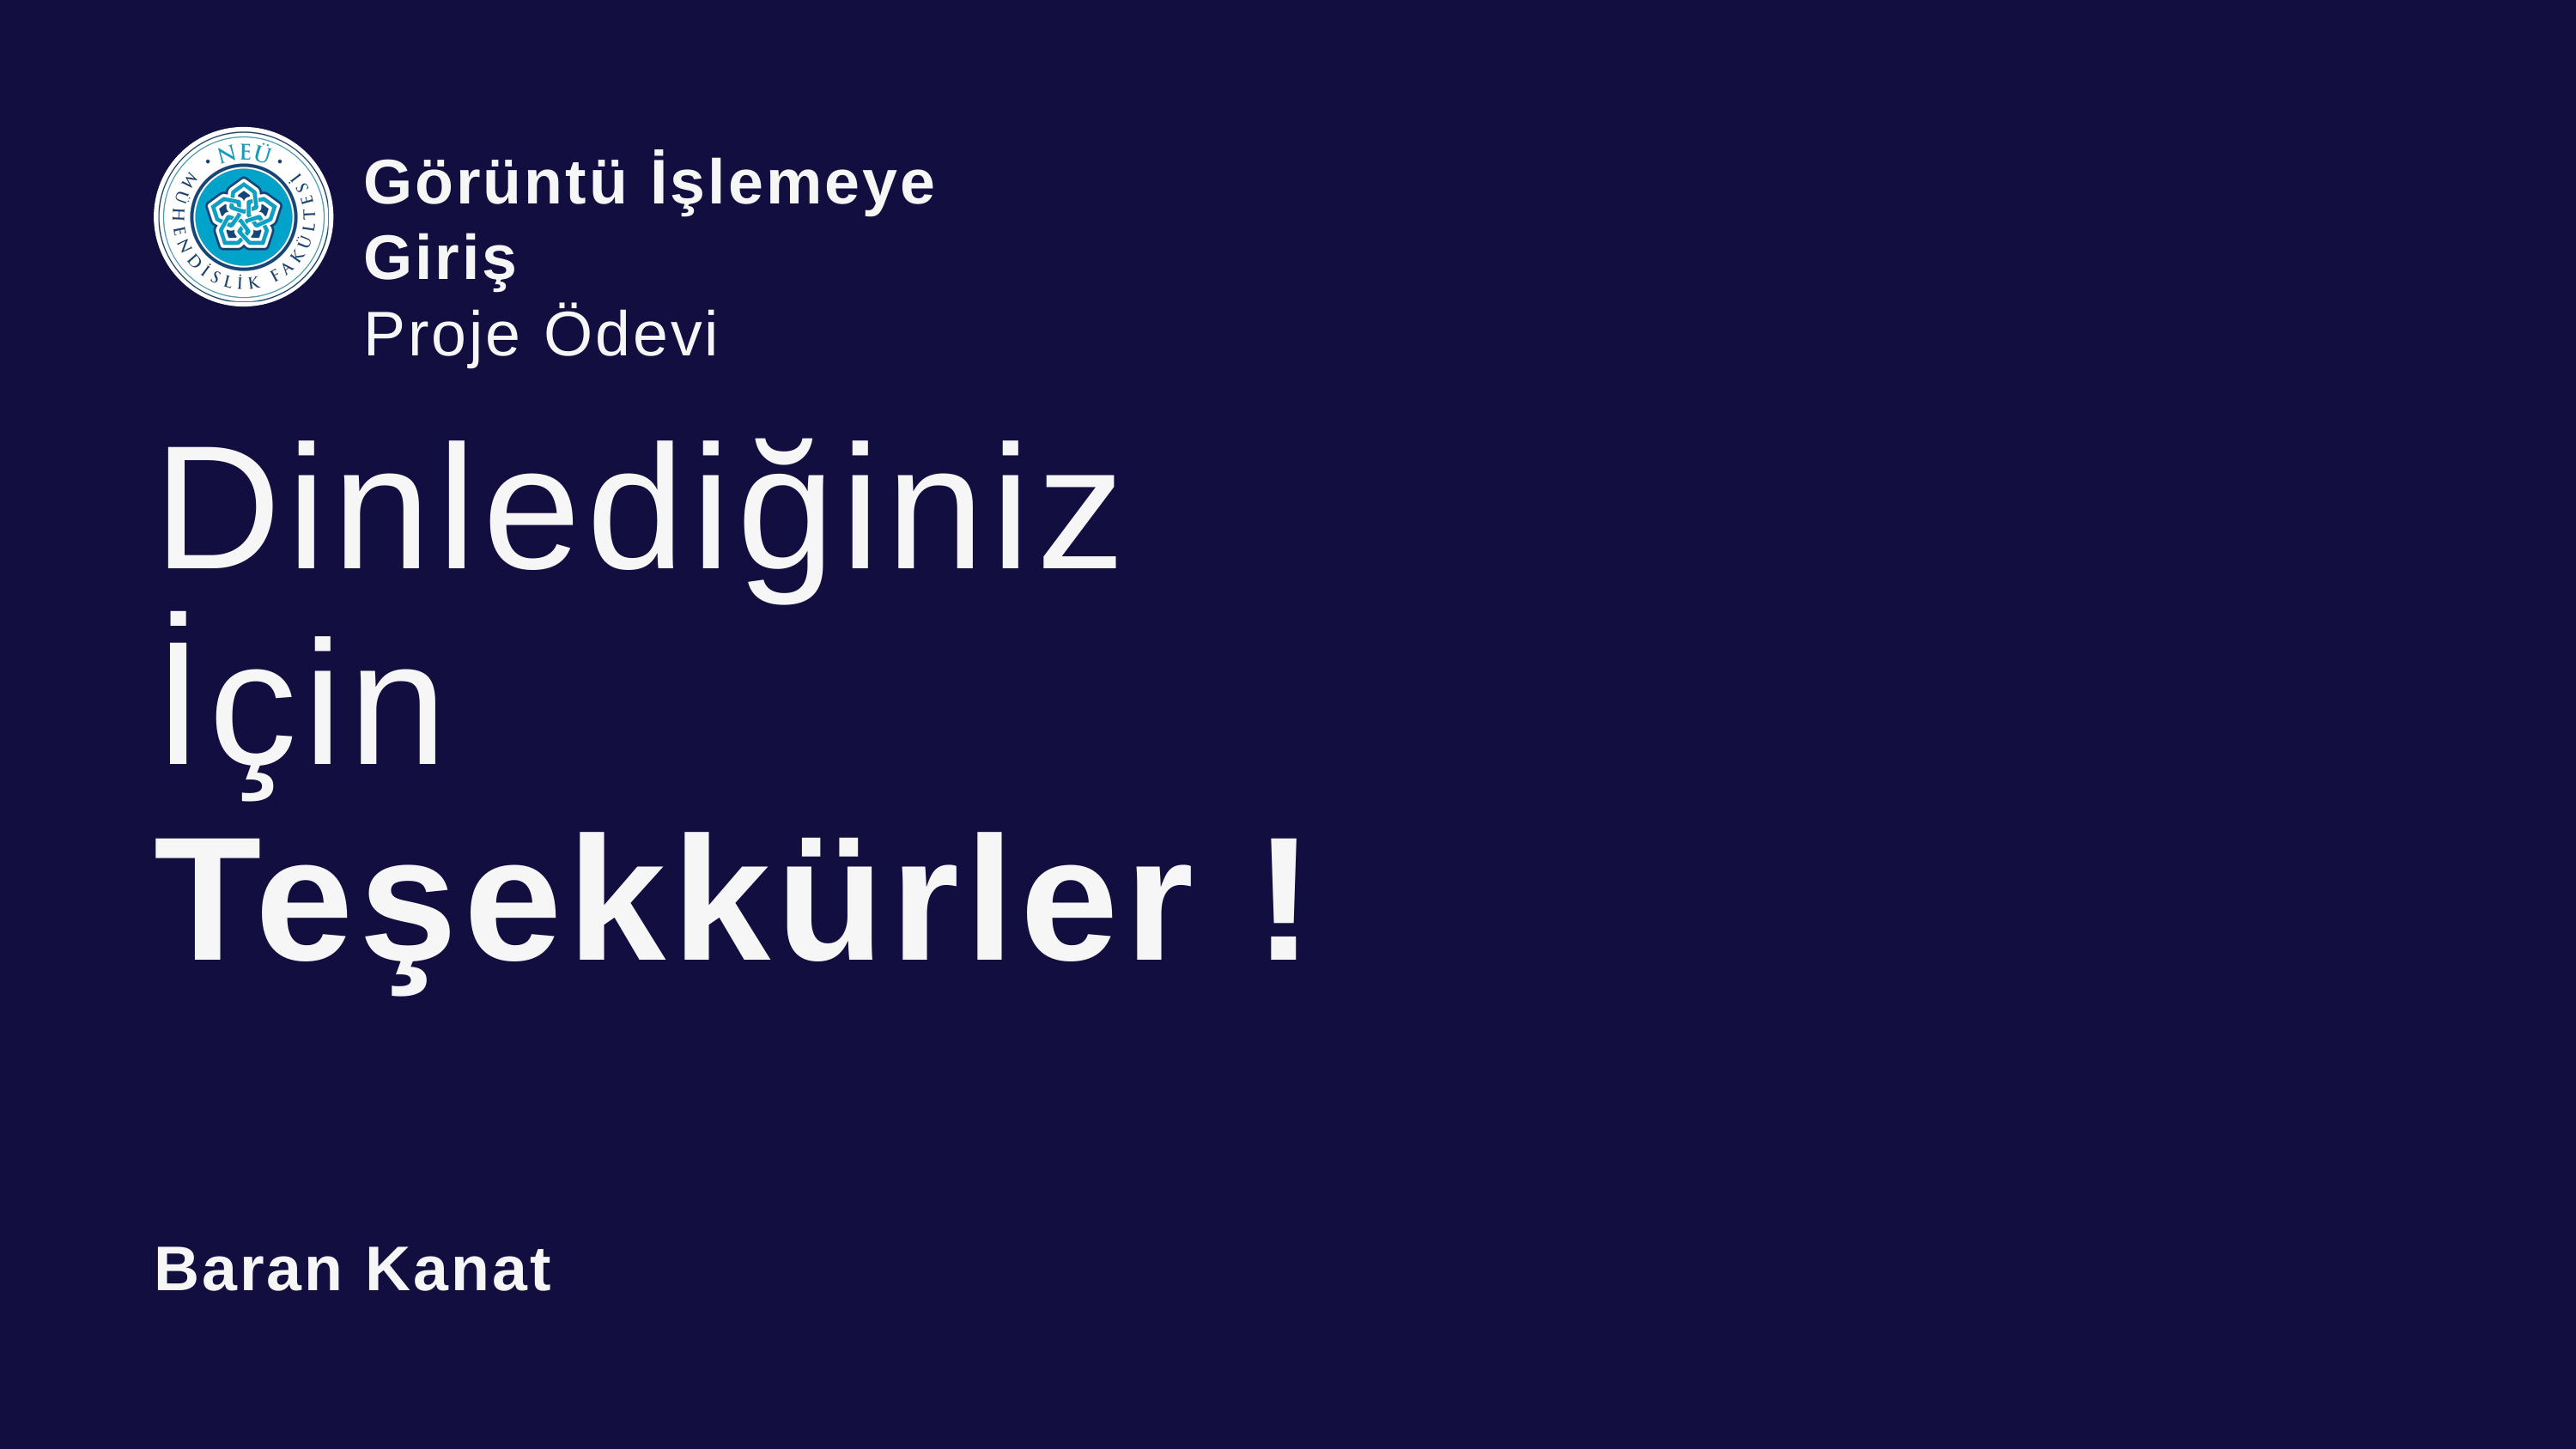

Görüntü İşlemeye Giriş
Proje Ödevi
Dinlediğiniz İçin
Teşekkürler !
Baran Kanat